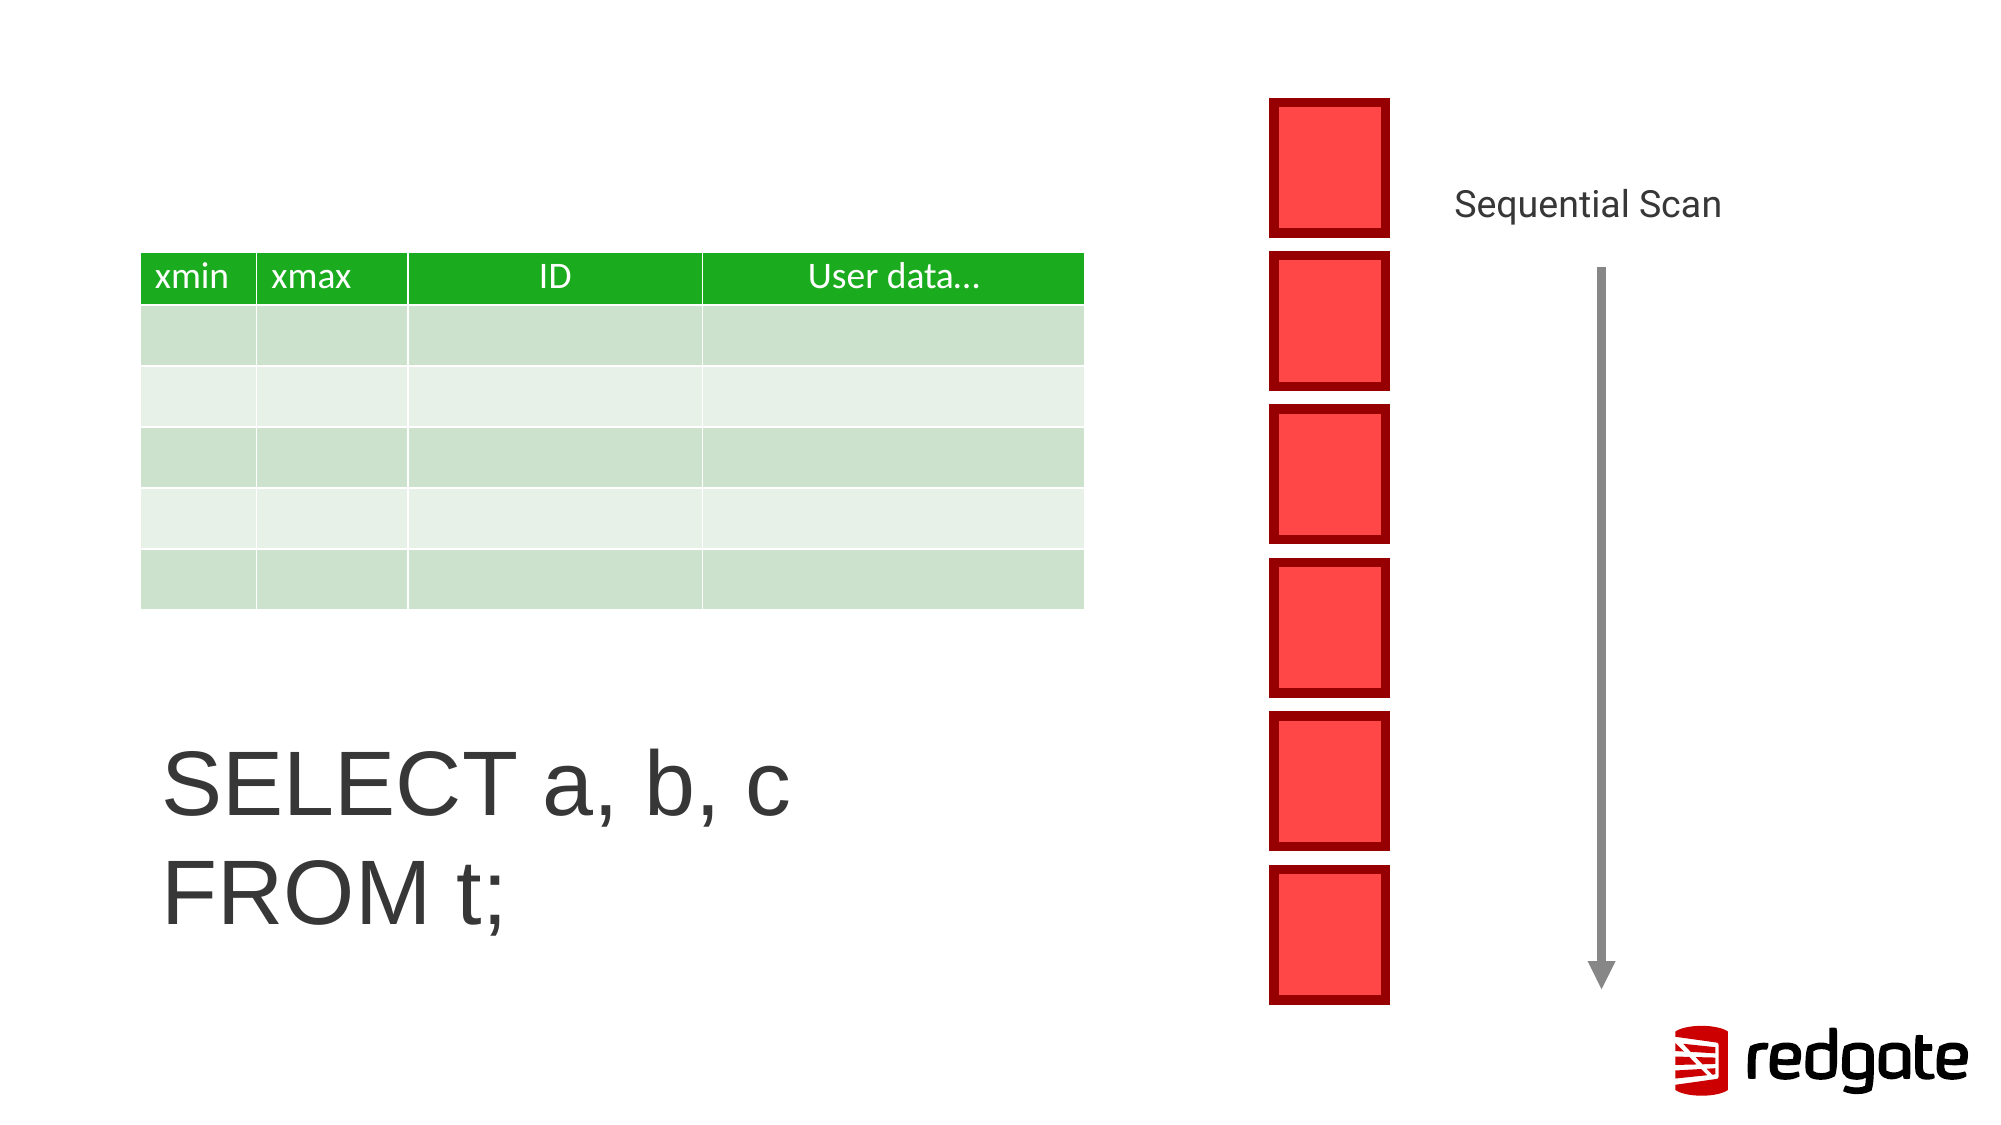

Sequential Scan
| xmin | xmax | ID | User data… |
| --- | --- | --- | --- |
|  |  |  |  |
|  |  |  |  |
|  |  |  |  |
|  |  |  |  |
|  |  |  |  |
SELECT a, b, c FROM t;